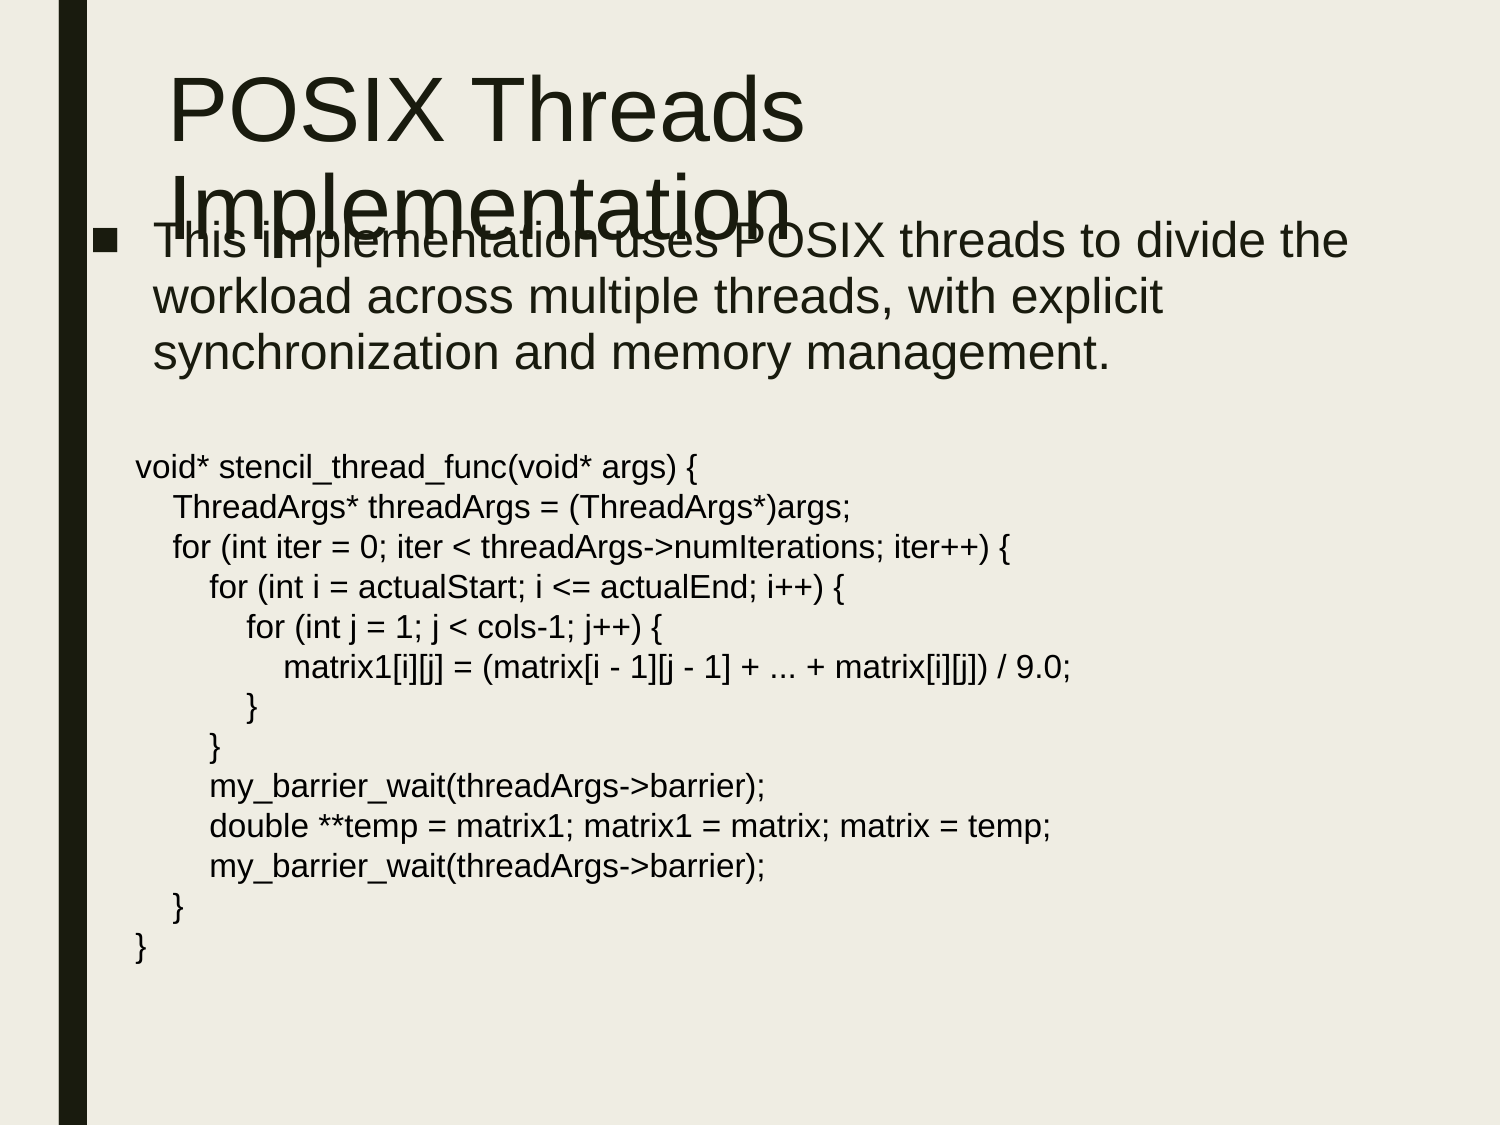

# POSIX Threads Implementation
This implementation uses POSIX threads to divide the workload across multiple threads, with explicit synchronization and memory management.

void* stencil_thread_func(void* args) {
    ThreadArgs* threadArgs = (ThreadArgs*)args;
    for (int iter = 0; iter < threadArgs->numIterations; iter++) {
        for (int i = actualStart; i <= actualEnd; i++) {
            for (int j = 1; j < cols-1; j++) {
                matrix1[i][j] = (matrix[i - 1][j - 1] + ... + matrix[i][j]) / 9.0;
            }
        }
        my_barrier_wait(threadArgs->barrier);
        double **temp = matrix1; matrix1 = matrix; matrix = temp;
        my_barrier_wait(threadArgs->barrier);
    }
}